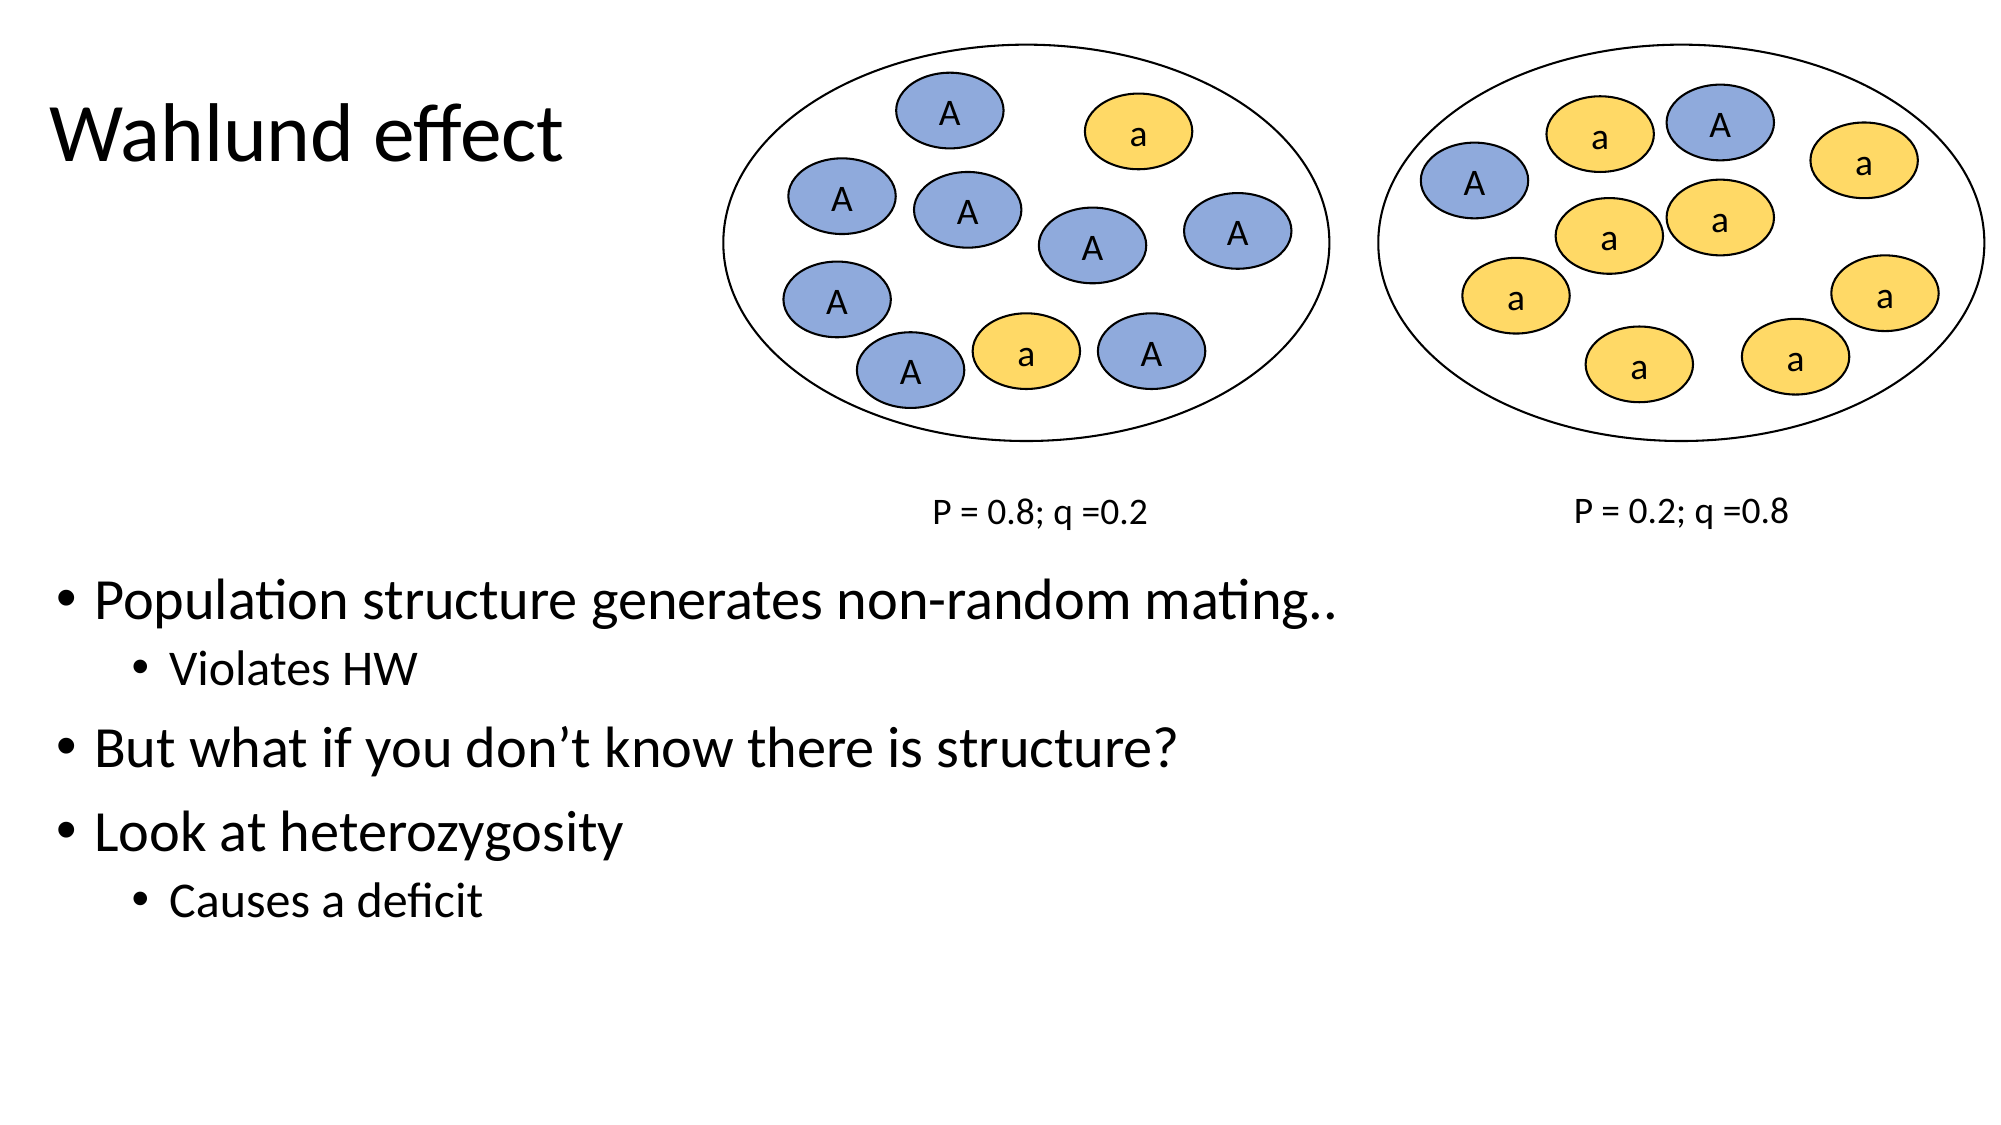

# Wahlund effect

a
A
a

A
A
a
A
a
a
A
a
A
a
A
a
a
A
A
a
A
P = 0.2; q =0.8
P = 0.8; q =0.2
Population structure generates non-random mating..
Violates HW
But what if you don’t know there is structure?
Look at heterozygosity
Causes a deficit